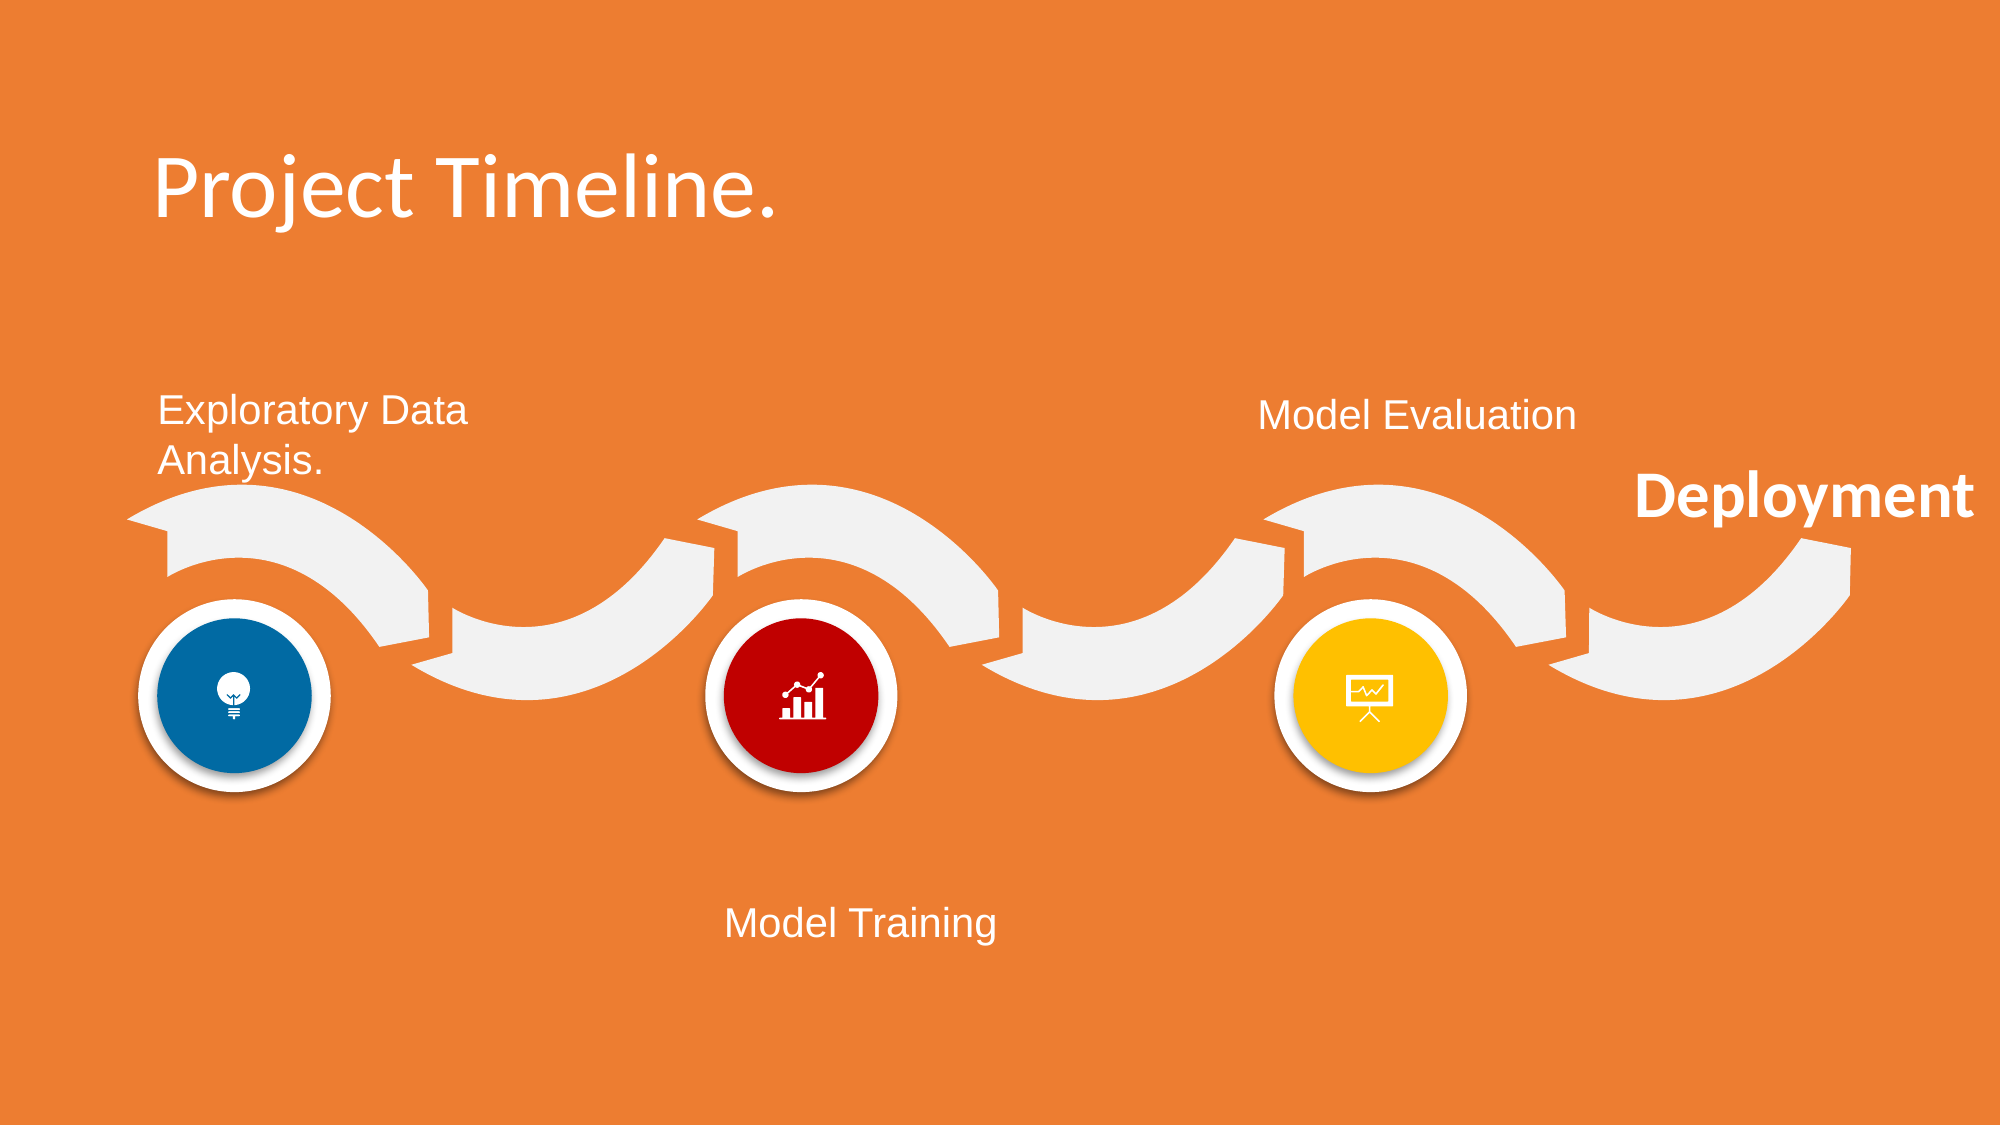

Project Timeline.
Exploratory Data Analysis.

Model Evaluation

Deployment

Model Training